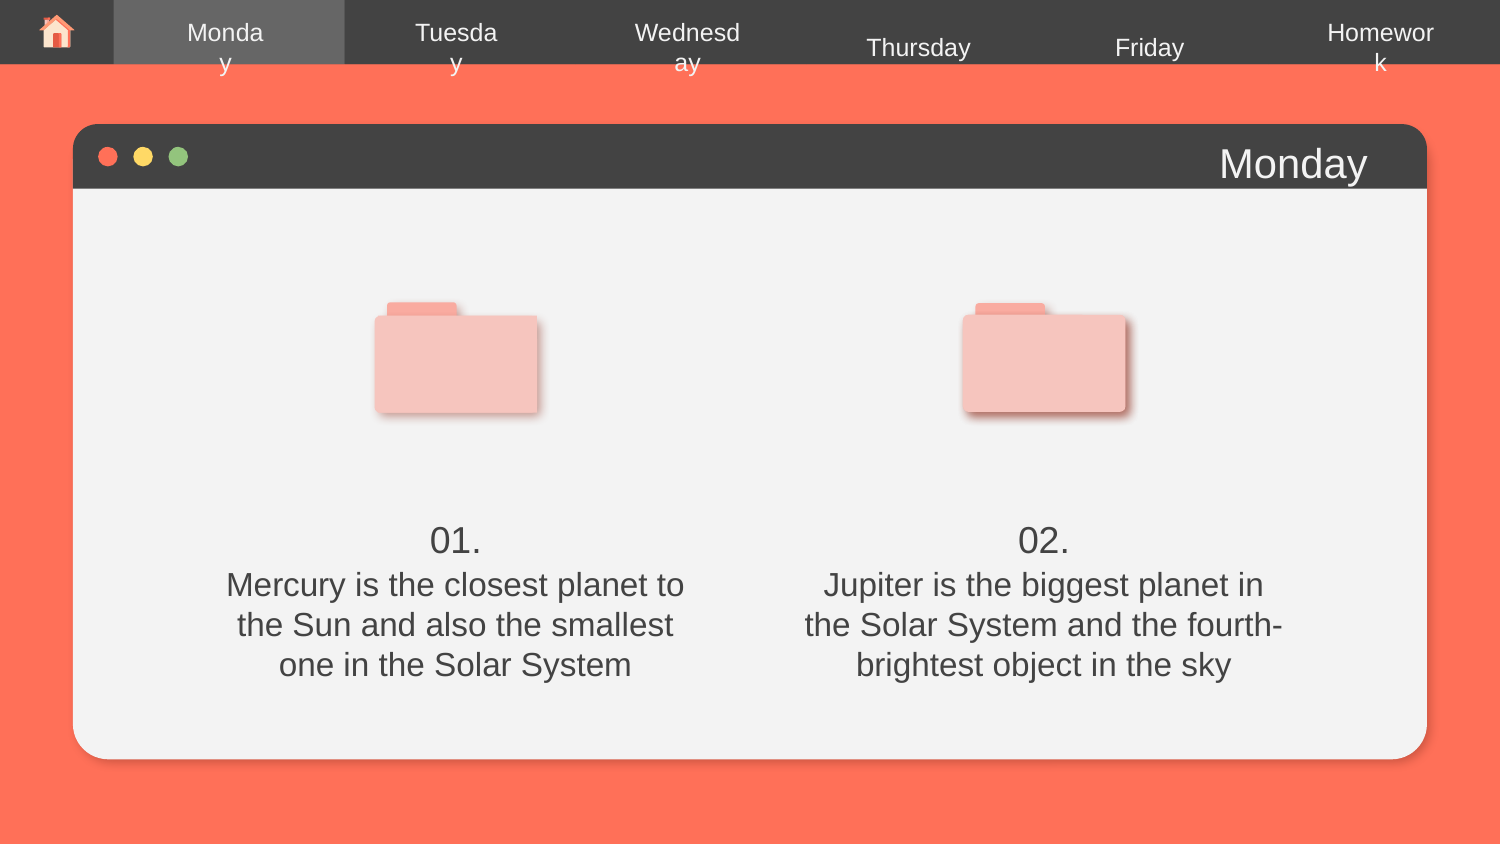

Thursday
Monday
Tuesday
Wednesday
Friday
Homework
# Monday

01.
02.
Mercury is the closest planet to the Sun and also the smallest one in the Solar System
Jupiter is the biggest planet in the Solar System and the fourth-brightest object in the sky